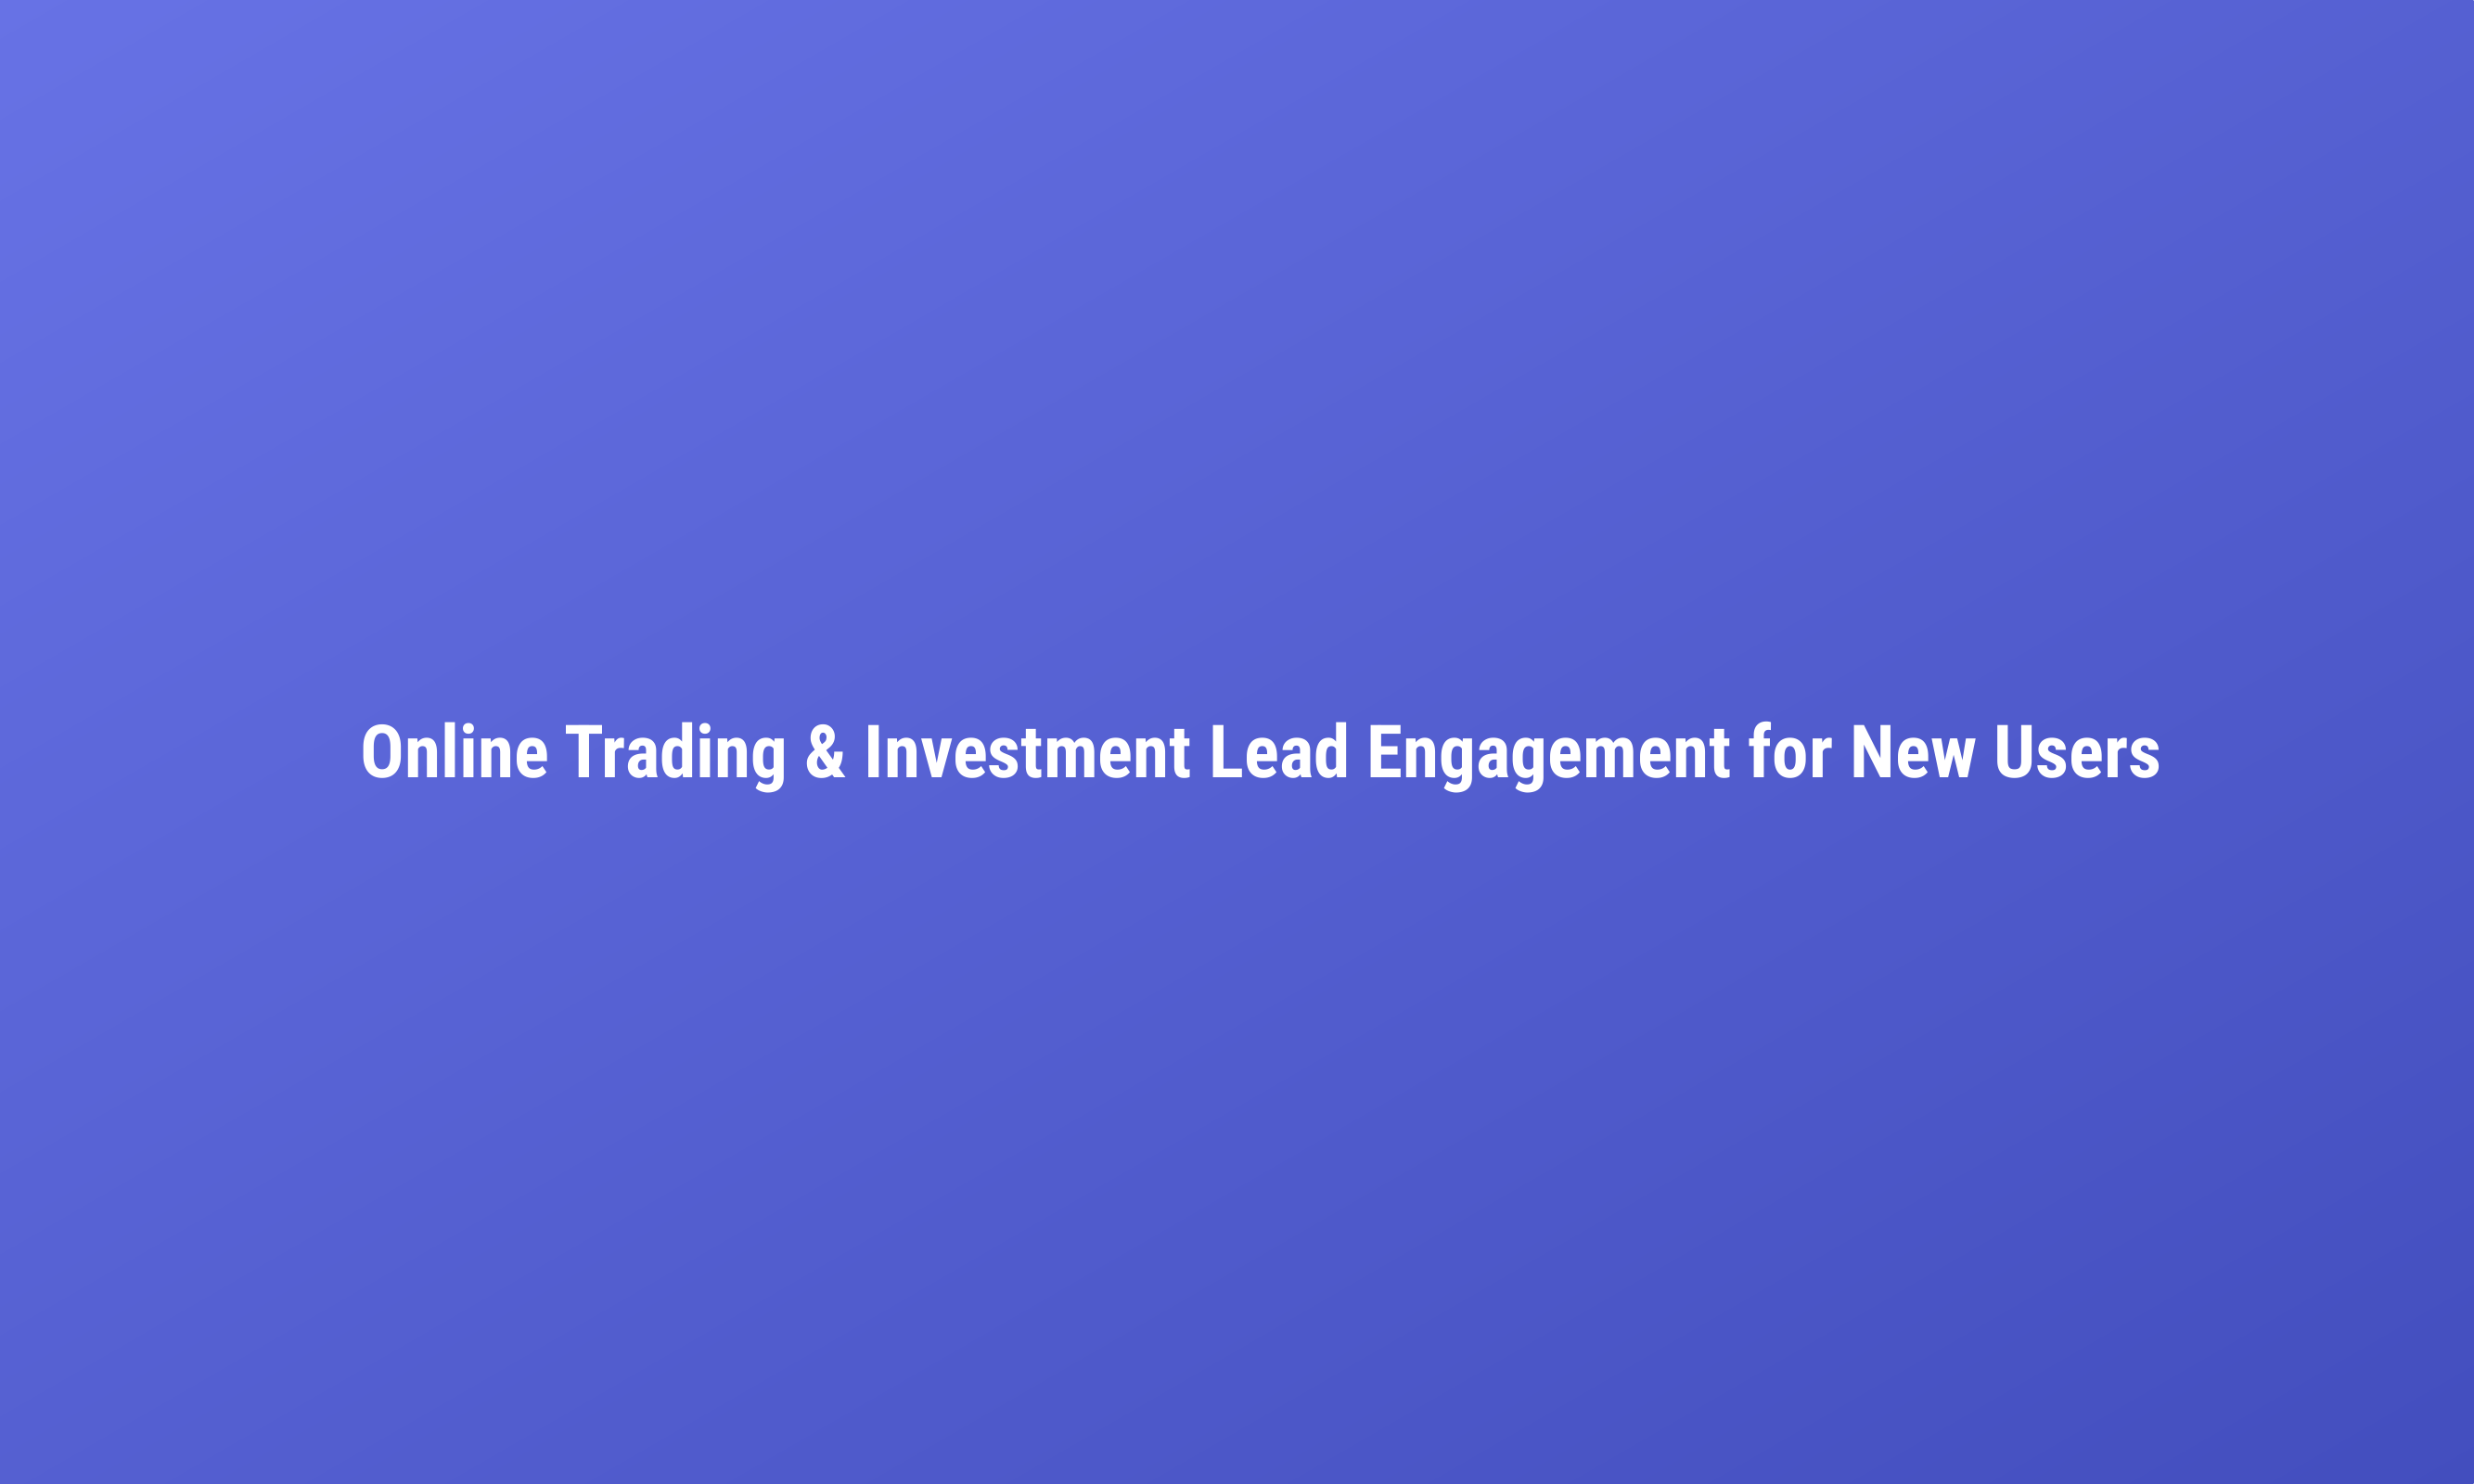

Online Trading & Investment Lead Engagement for New Users